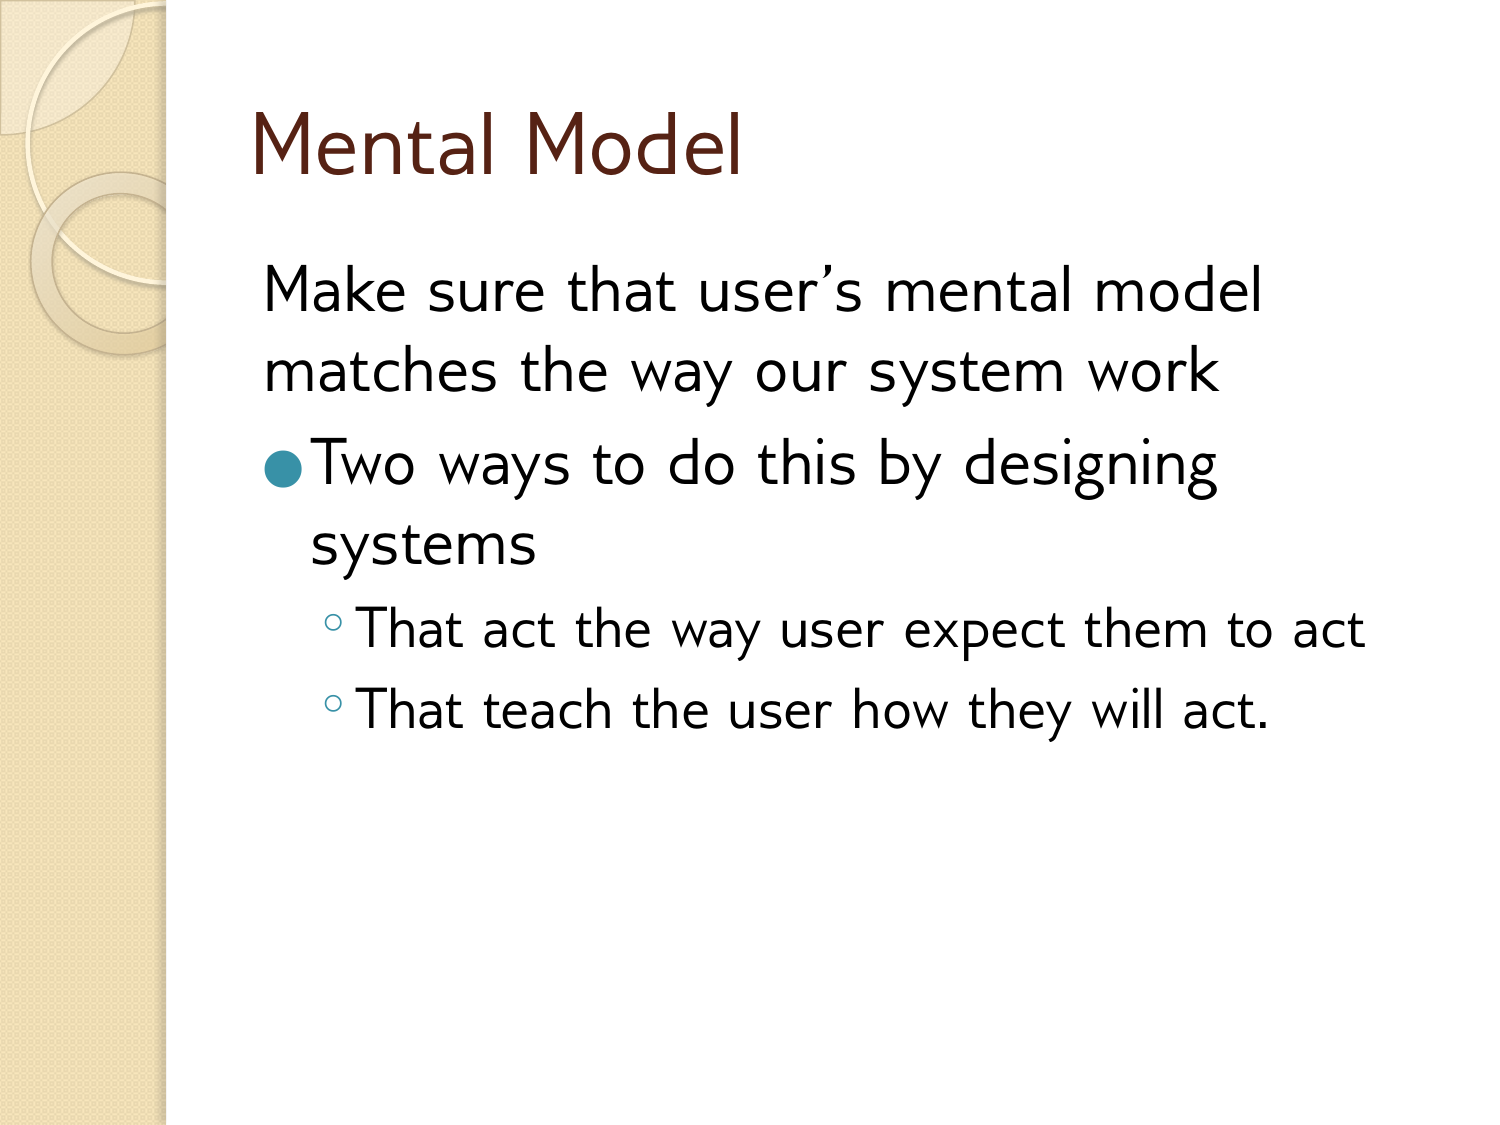

# Mental Model
Make sure that user’s mental model matches the way our system work
Two ways to do this by designing systems
That act the way user expect them to act
That teach the user how they will act.